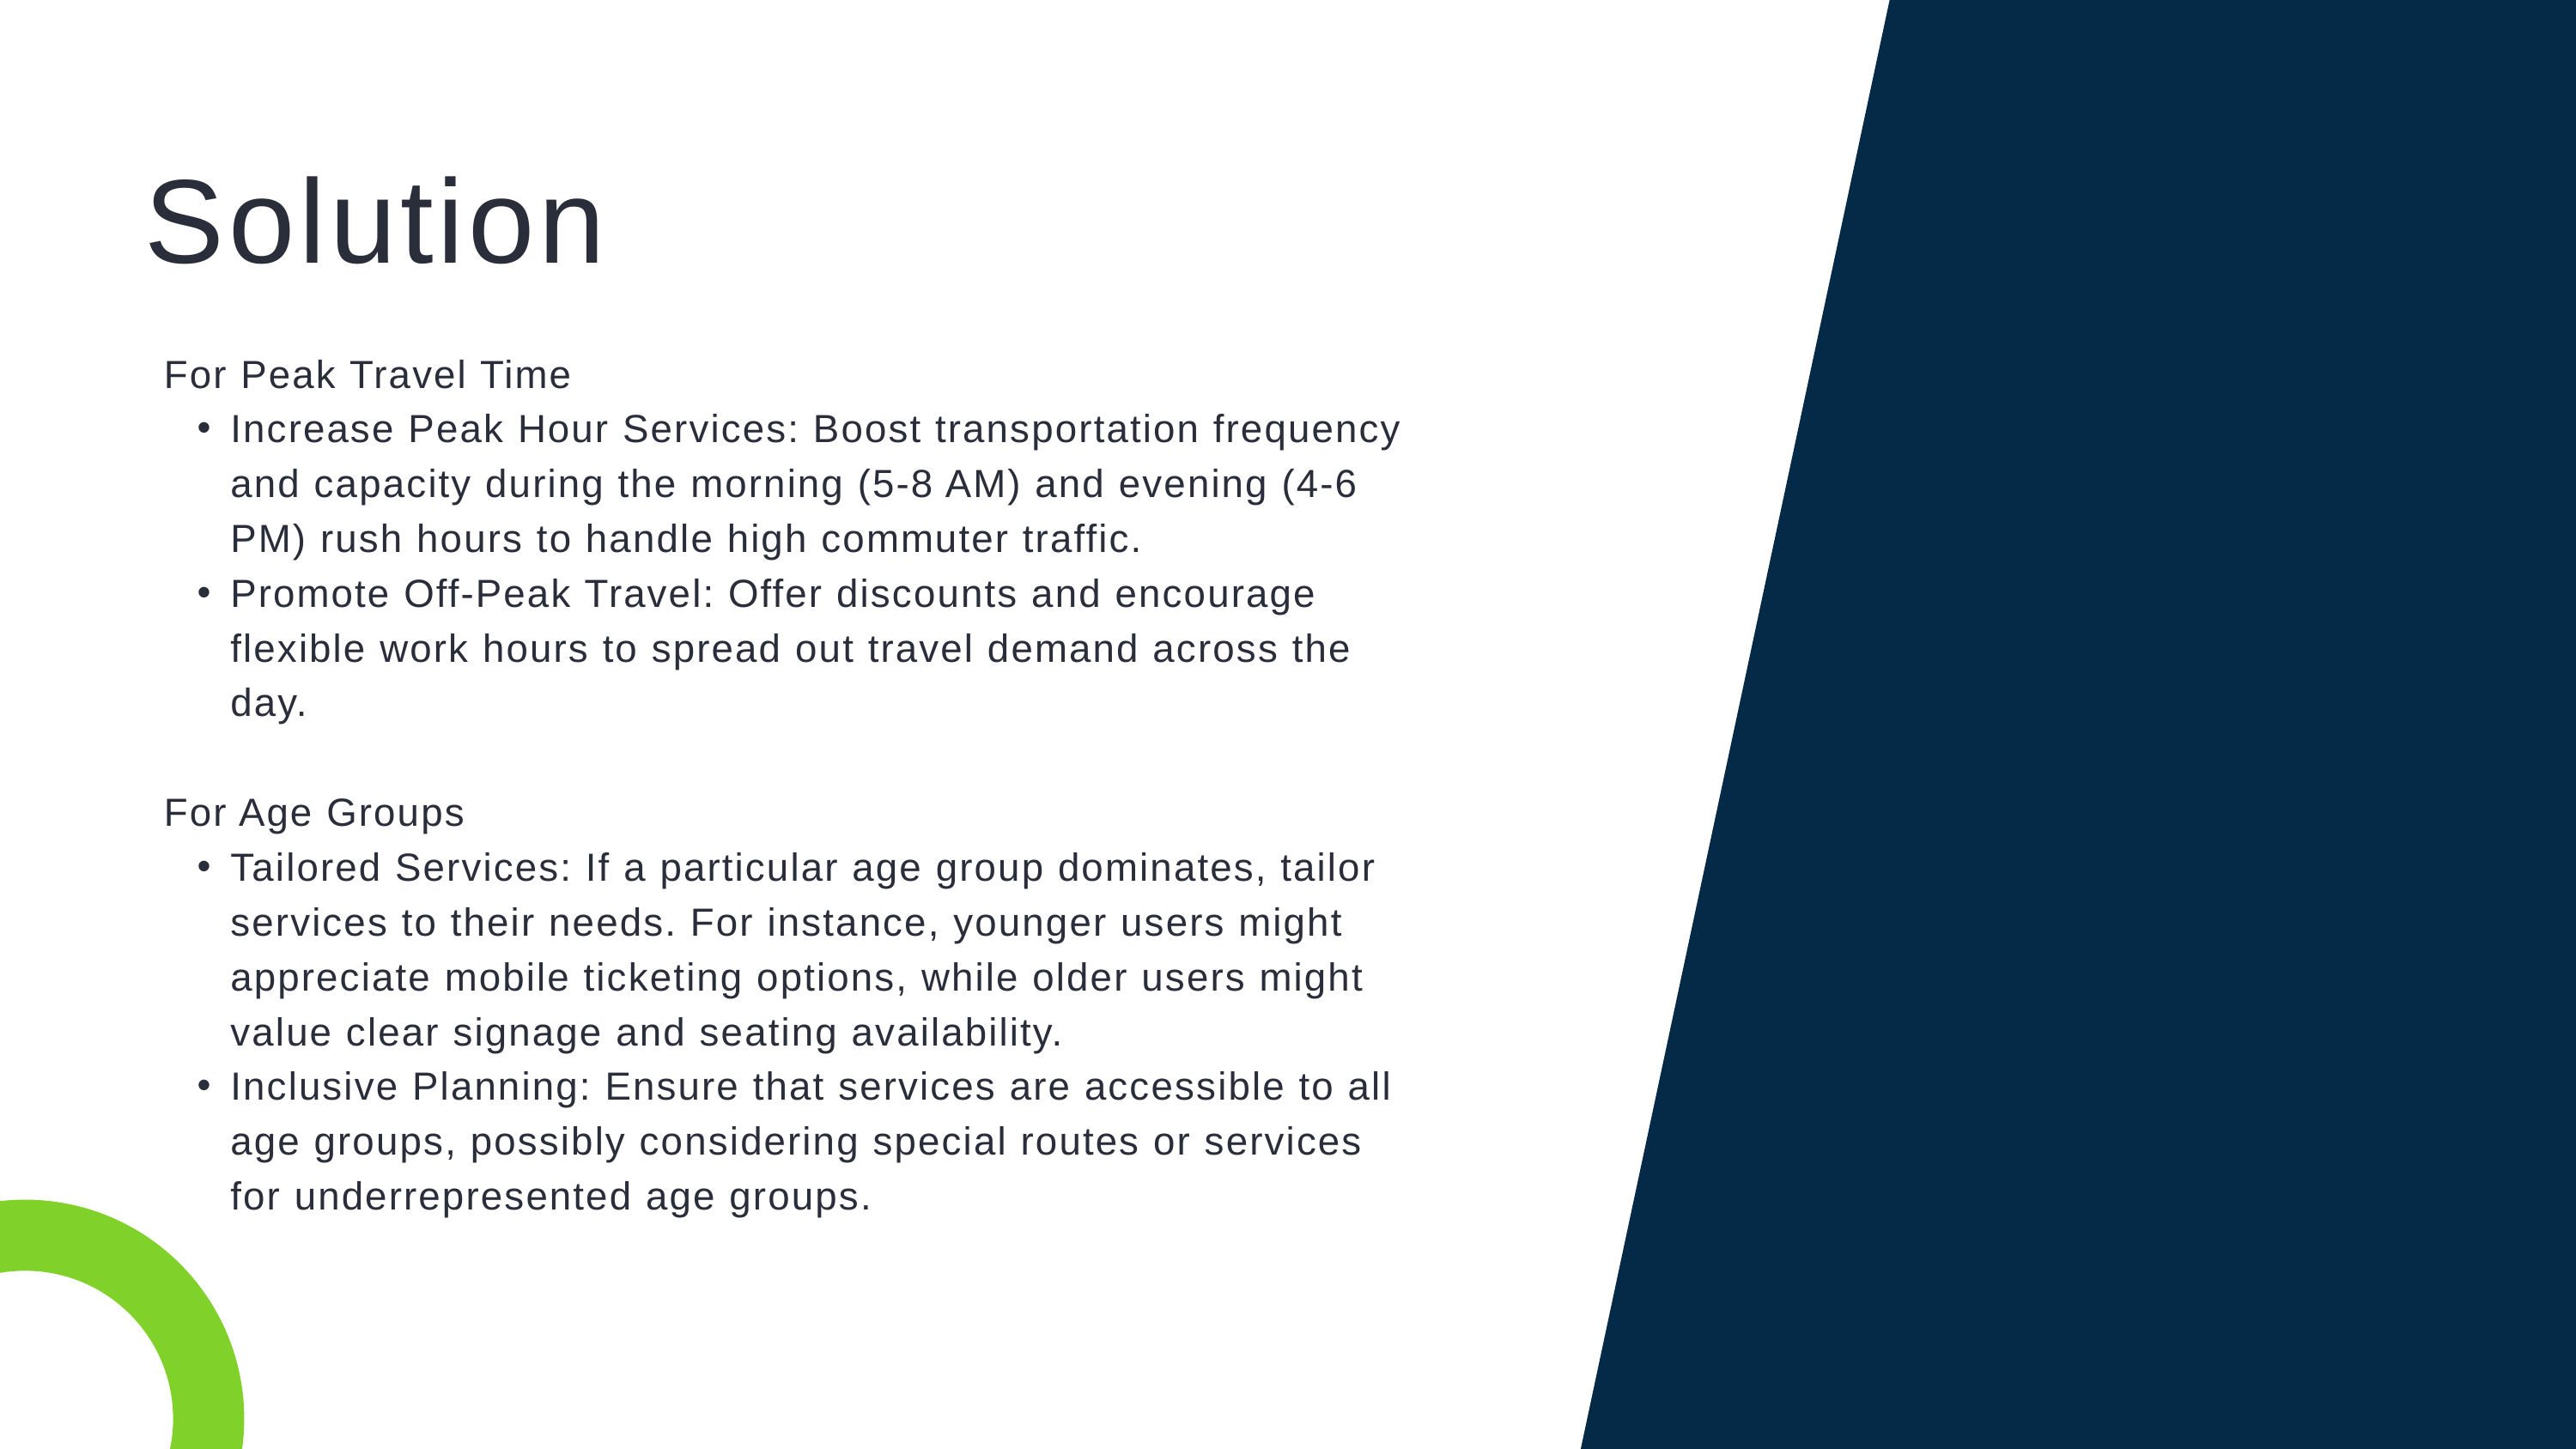

Solution
For Peak Travel Time
Increase Peak Hour Services: Boost transportation frequency and capacity during the morning (5-8 AM) and evening (4-6 PM) rush hours to handle high commuter traffic.
Promote Off-Peak Travel: Offer discounts and encourage flexible work hours to spread out travel demand across the day.

For Age Groups
Tailored Services: If a particular age group dominates, tailor services to their needs. For instance, younger users might appreciate mobile ticketing options, while older users might value clear signage and seating availability.
Inclusive Planning: Ensure that services are accessible to all age groups, possibly considering special routes or services for underrepresented age groups.